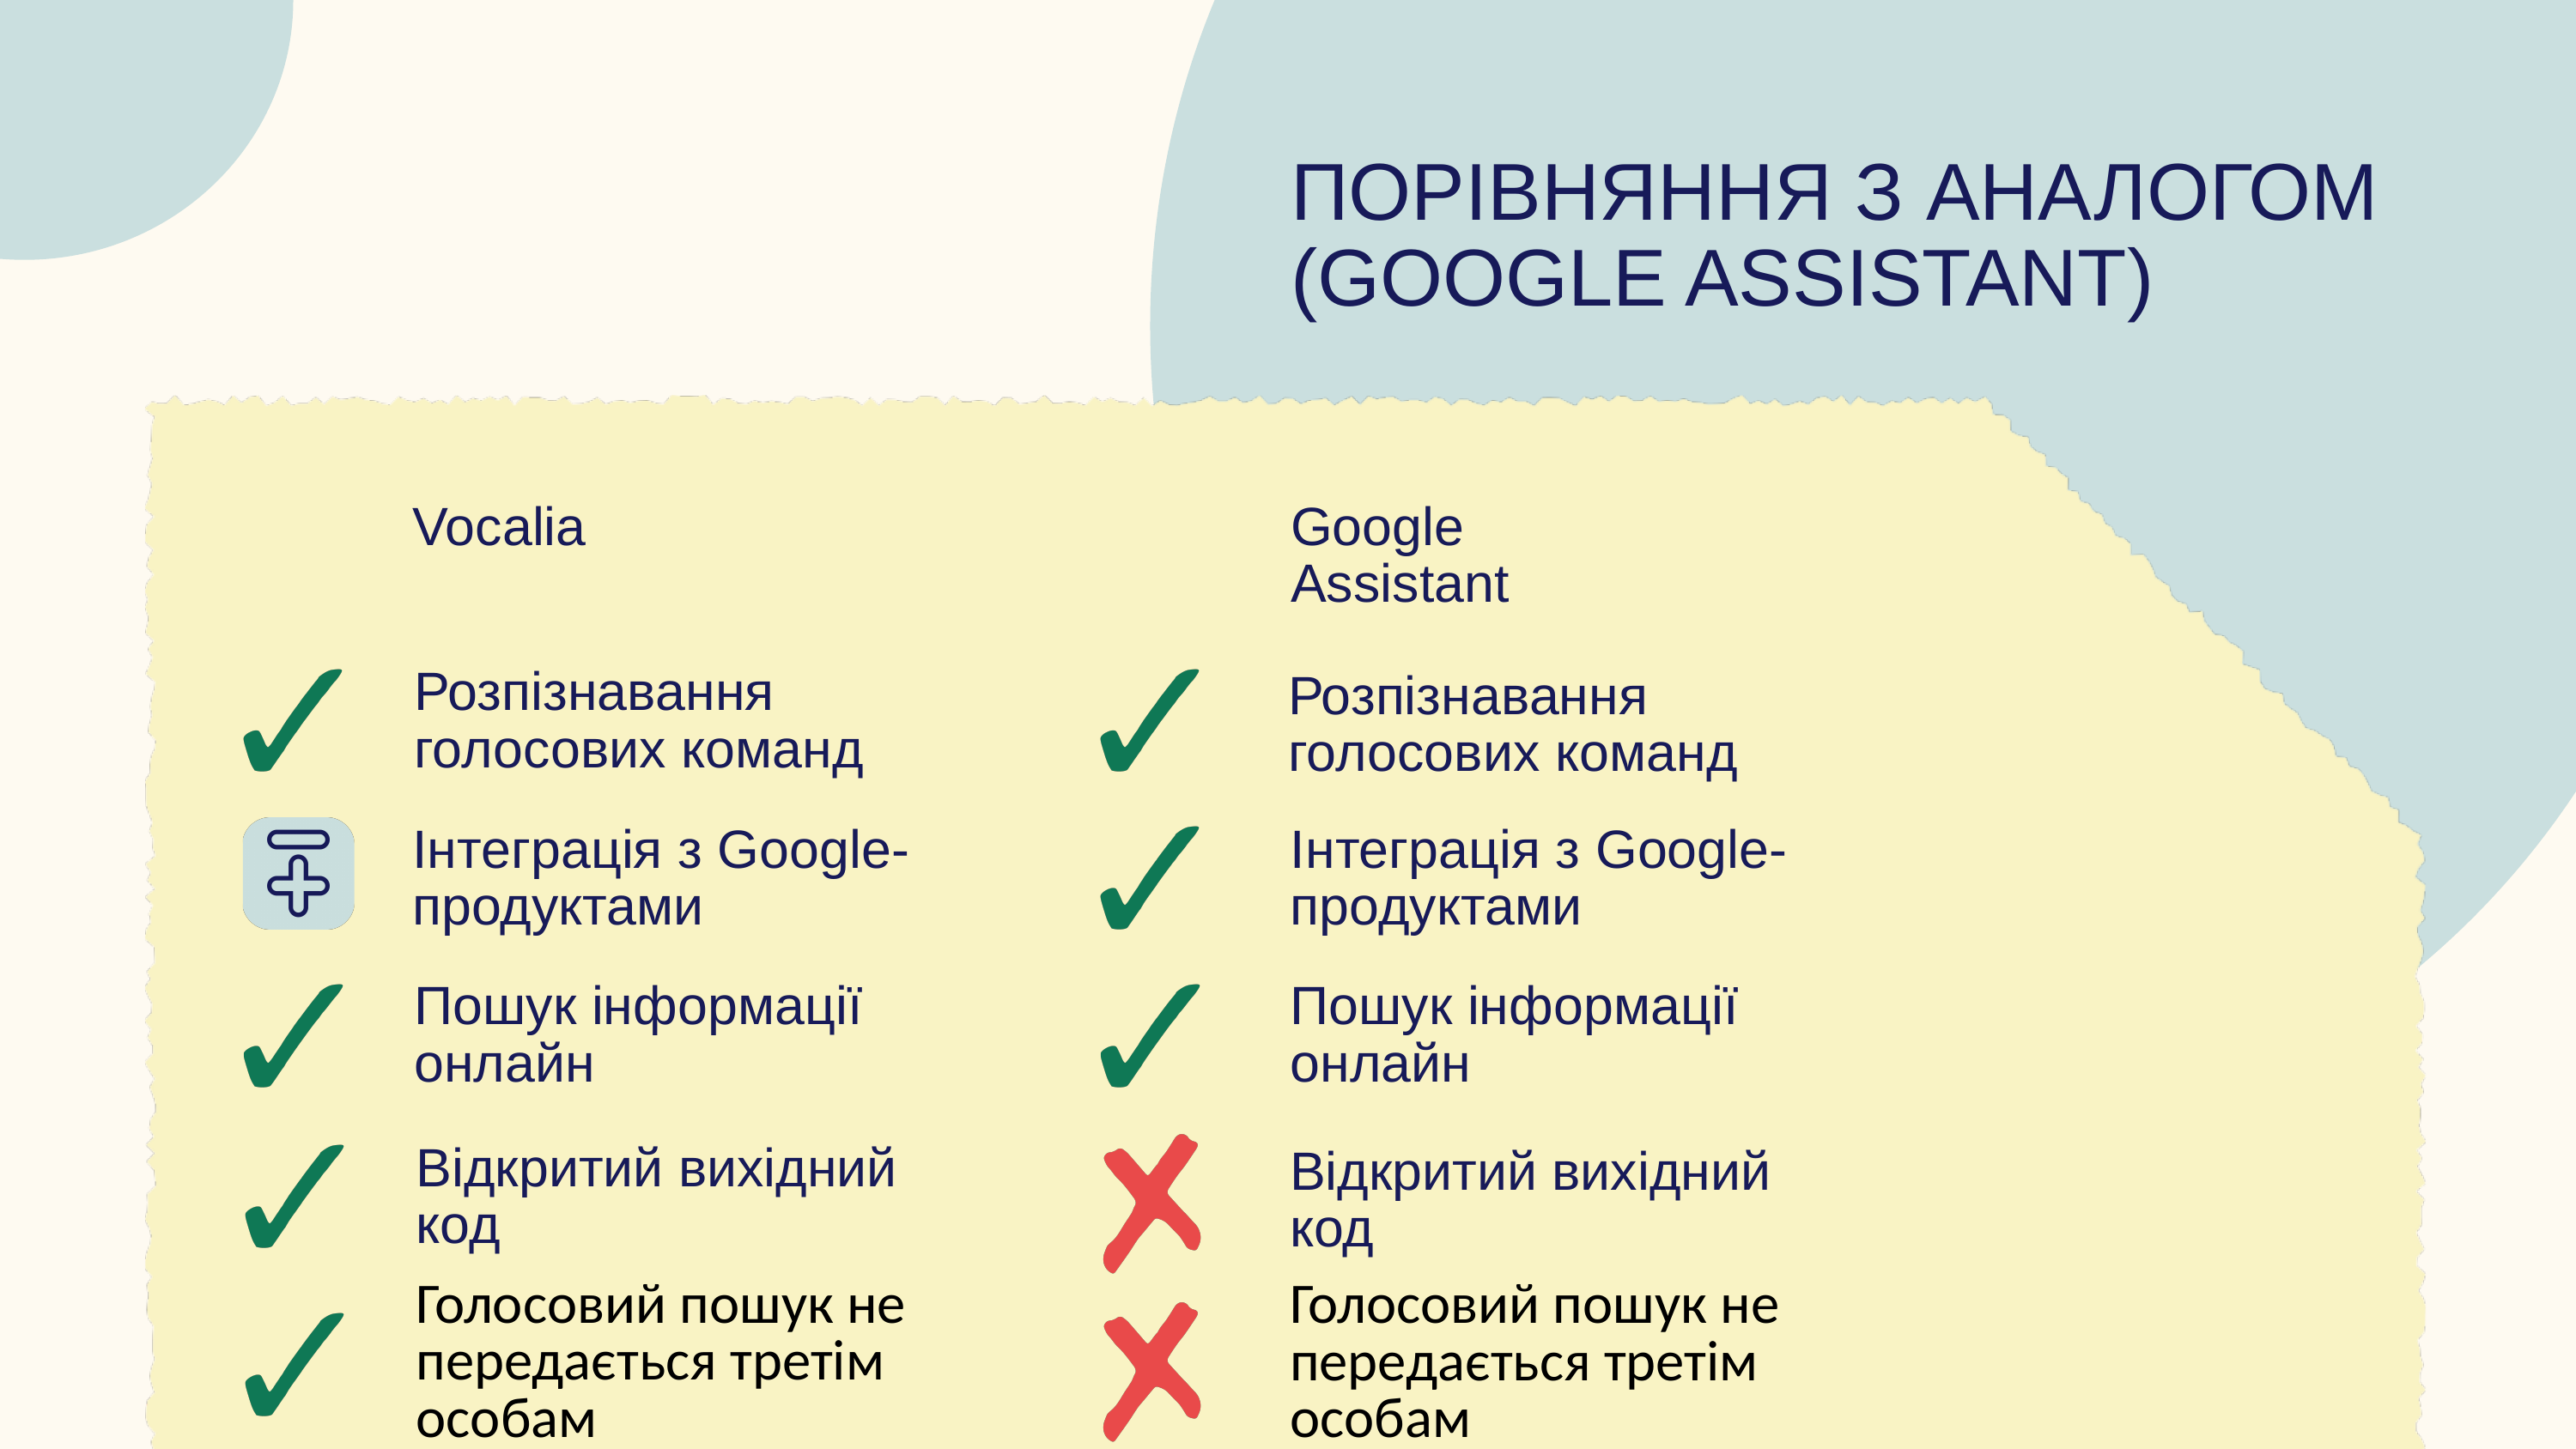

ПОРІВНЯННЯ З АНАЛОГОМ (GOOGLE ASSISTANT)

Vocalia
Google Assistant
Розпізнавання голосових команд
Розпізнавання голосових команд

Інтеграція з Google-продуктами
Інтеграція з Google-продуктами

Пошук інформації онлайн
Пошук інформації онлайн

Відкритий вихідний код
Відкритий вихідний код

Голосовий пошук не передається третім особам
Голосовий пошук не передається третім особам